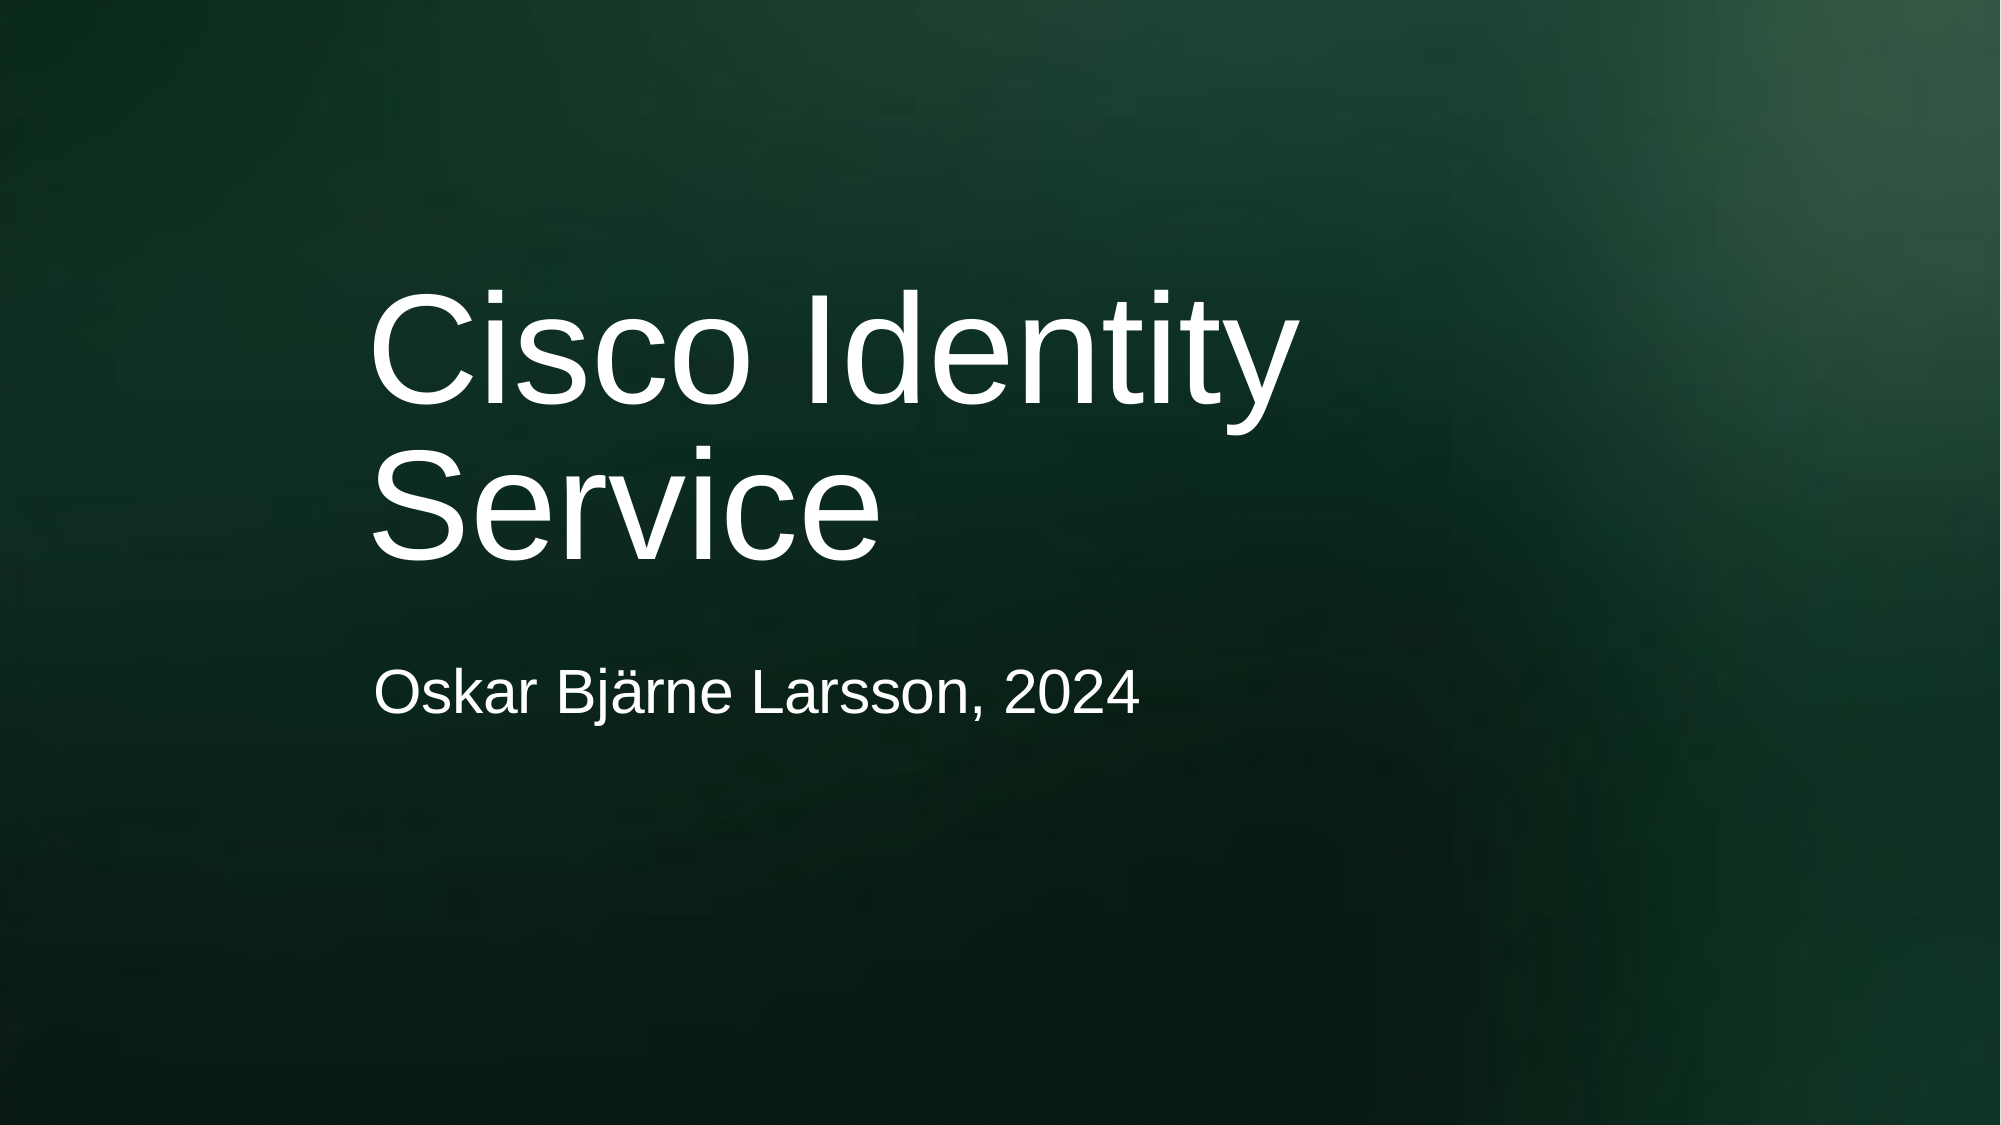

# Cisco Identity Service
Oskar Bjärne Larsson, 2024